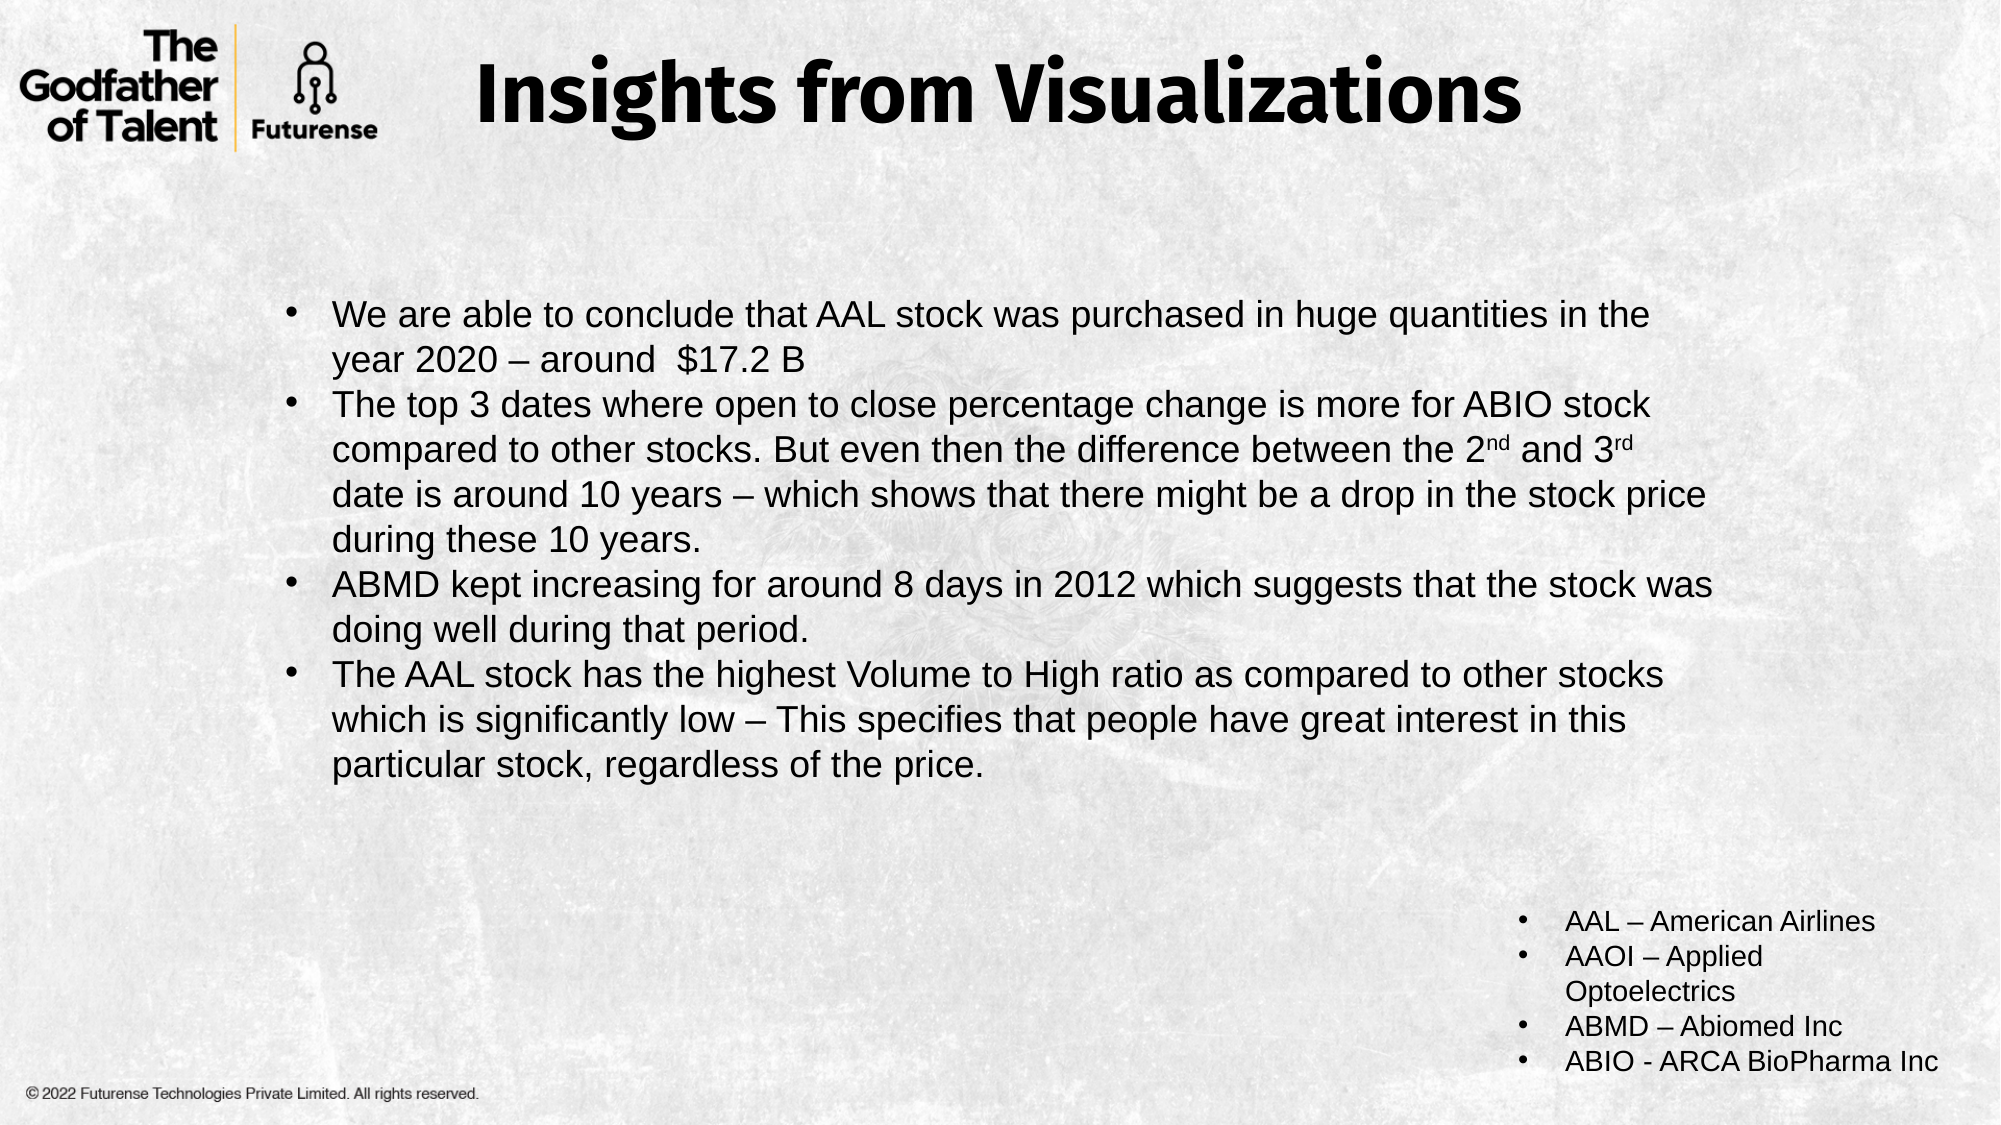

Insights from Visualizations
We are able to conclude that AAL stock was purchased in huge quantities in the year 2020 – around  $17.2 B
The top 3 dates where open to close percentage change is more for ABIO stock compared to other stocks. But even then the difference between the 2nd and 3rd date is around 10 years – which shows that there might be a drop in the stock price during these 10 years.
ABMD kept increasing for around 8 days in 2012 which suggests that the stock was doing well during that period.
The AAL stock has the highest Volume to High ratio as compared to other stocks which is significantly low – This specifies that people have great interest in this particular stock, regardless of the price.
AAL – American Airlines
AAOI – Applied Optoelectrics
ABMD – Abiomed Inc
ABIO - ARCA BioPharma Inc